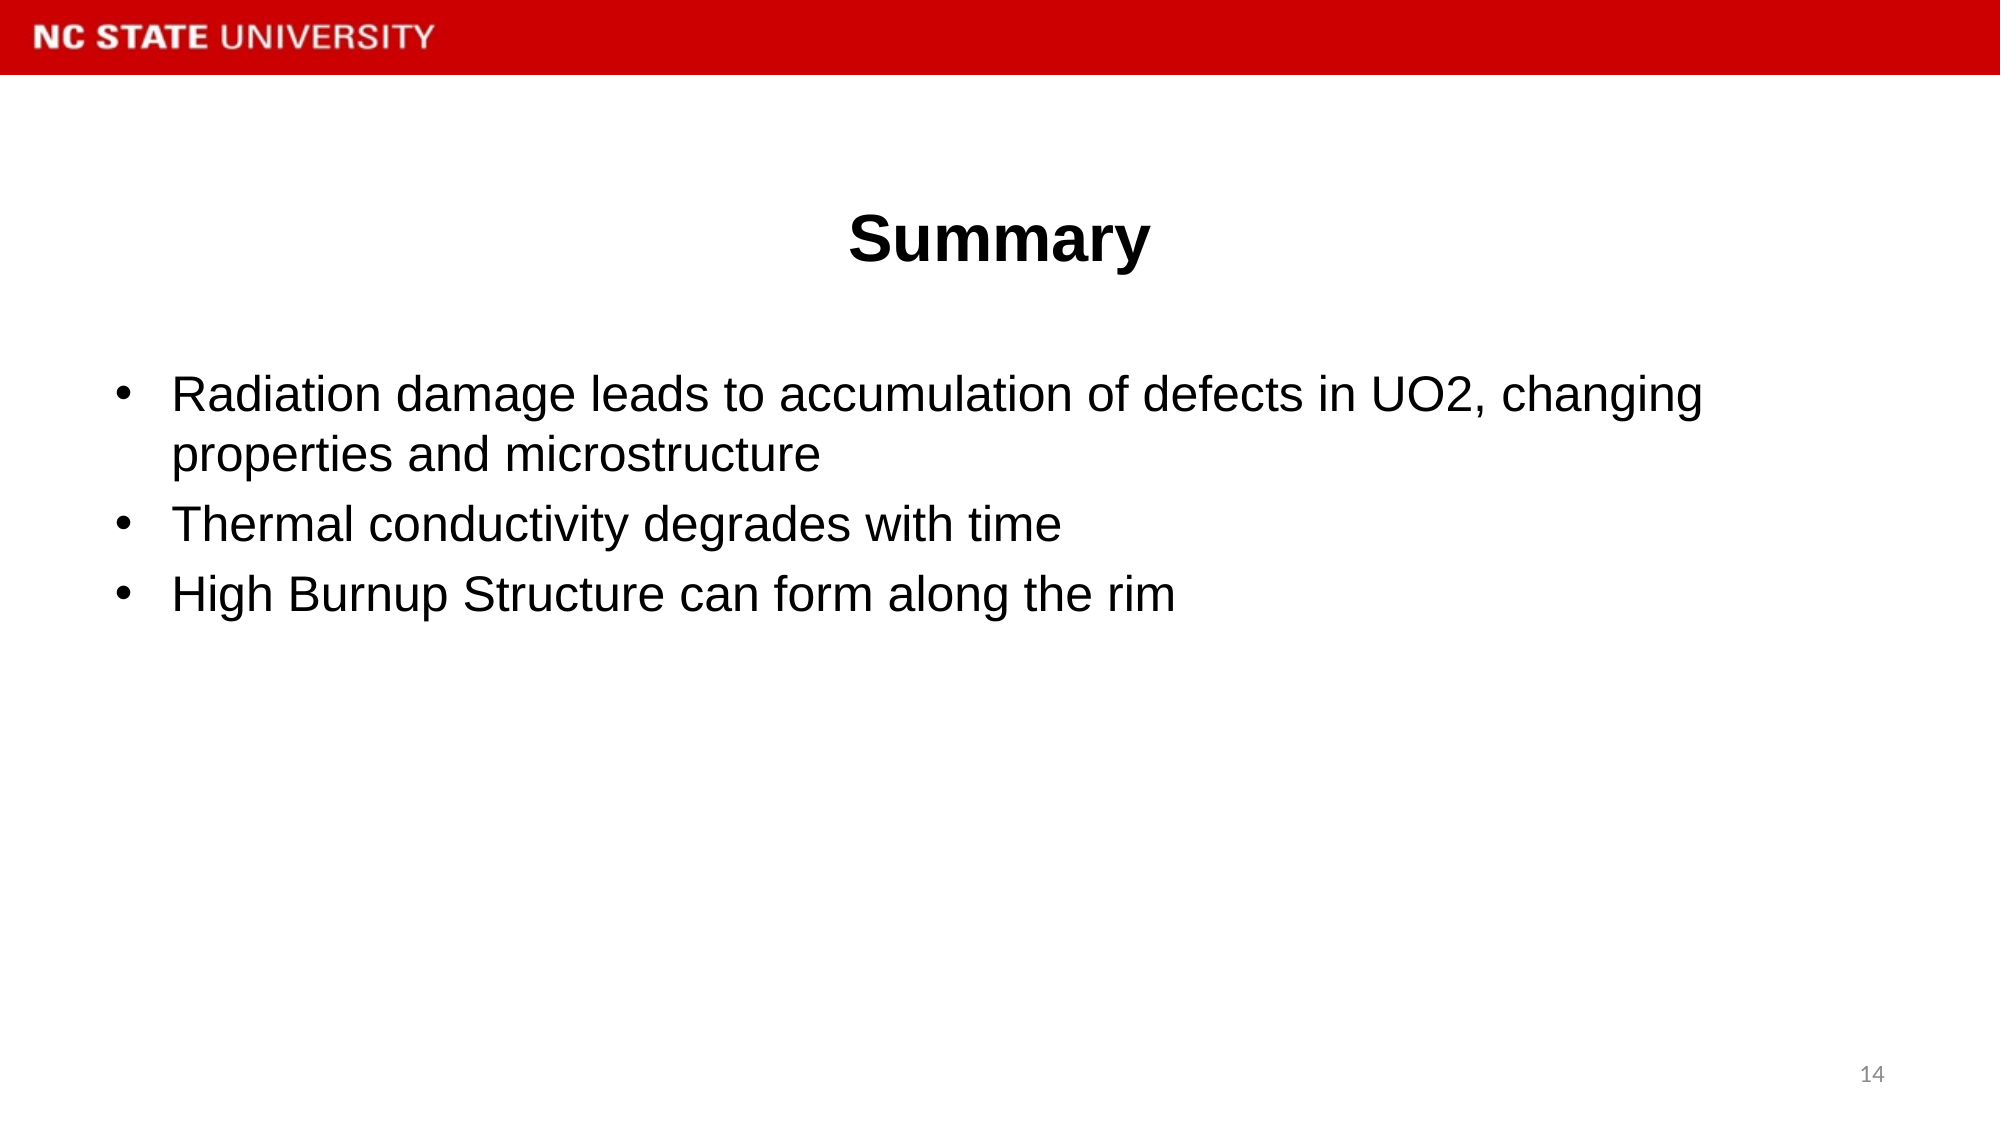

# Summary
Radiation damage leads to accumulation of defects in UO2, changing properties and microstructure
Thermal conductivity degrades with time
High Burnup Structure can form along the rim
14